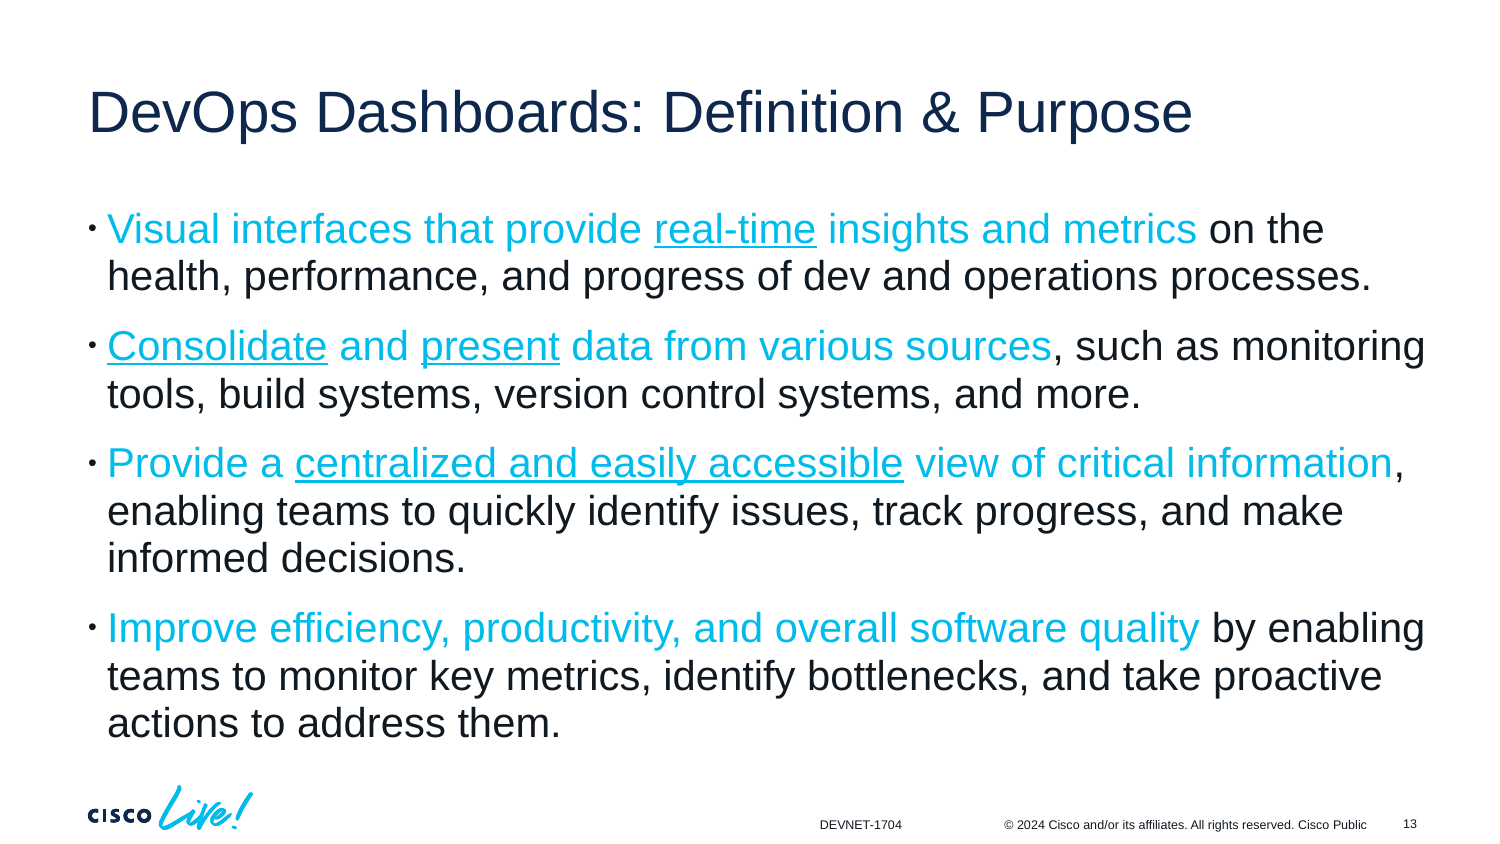

# DevOps Dashboards: Definition & Purpose
Visual interfaces that provide real-time insights and metrics on the health, performance, and progress of dev and operations processes.
Consolidate and present data from various sources, such as monitoring tools, build systems, version control systems, and more.
Provide a centralized and easily accessible view of critical information, enabling teams to quickly identify issues, track progress, and make informed decisions.
Improve efficiency, productivity, and overall software quality by enabling teams to monitor key metrics, identify bottlenecks, and take proactive actions to address them.
13
DEVNET-1704